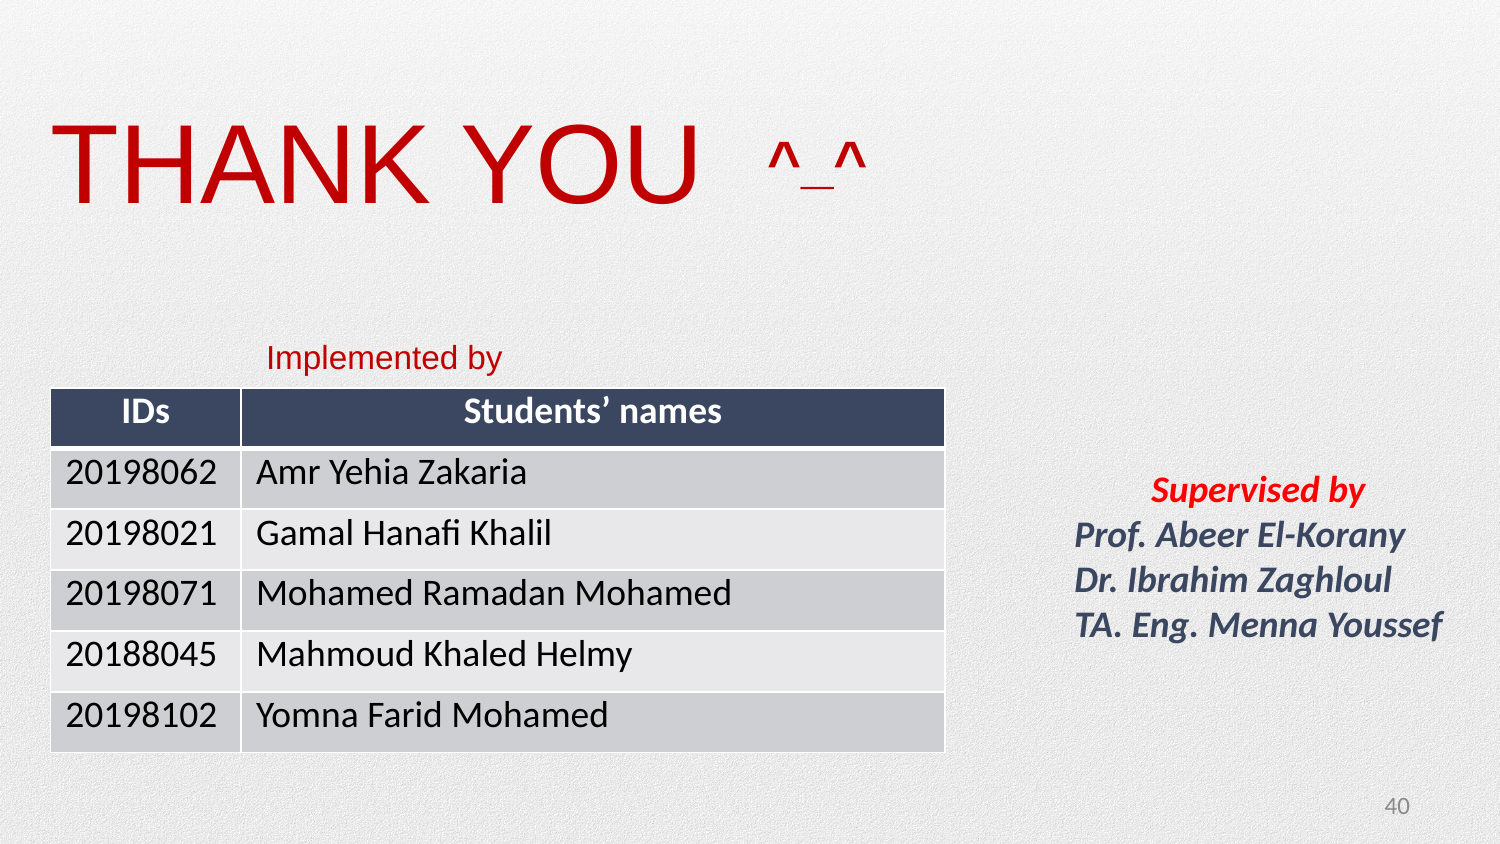

THANK YOU
^_^
Implemented by
| IDs | Students’ names |
| --- | --- |
| 20198062 | Amr Yehia Zakaria |
| 20198021 | Gamal Hanafi Khalil |
| 20198071 | Mohamed Ramadan Mohamed |
| 20188045 | Mahmoud Khaled Helmy |
| 20198102 | Yomna Farid Mohamed |
Supervised by
Prof. Abeer El-Korany
Dr. Ibrahim Zaghloul
TA. Eng. Menna Youssef

40